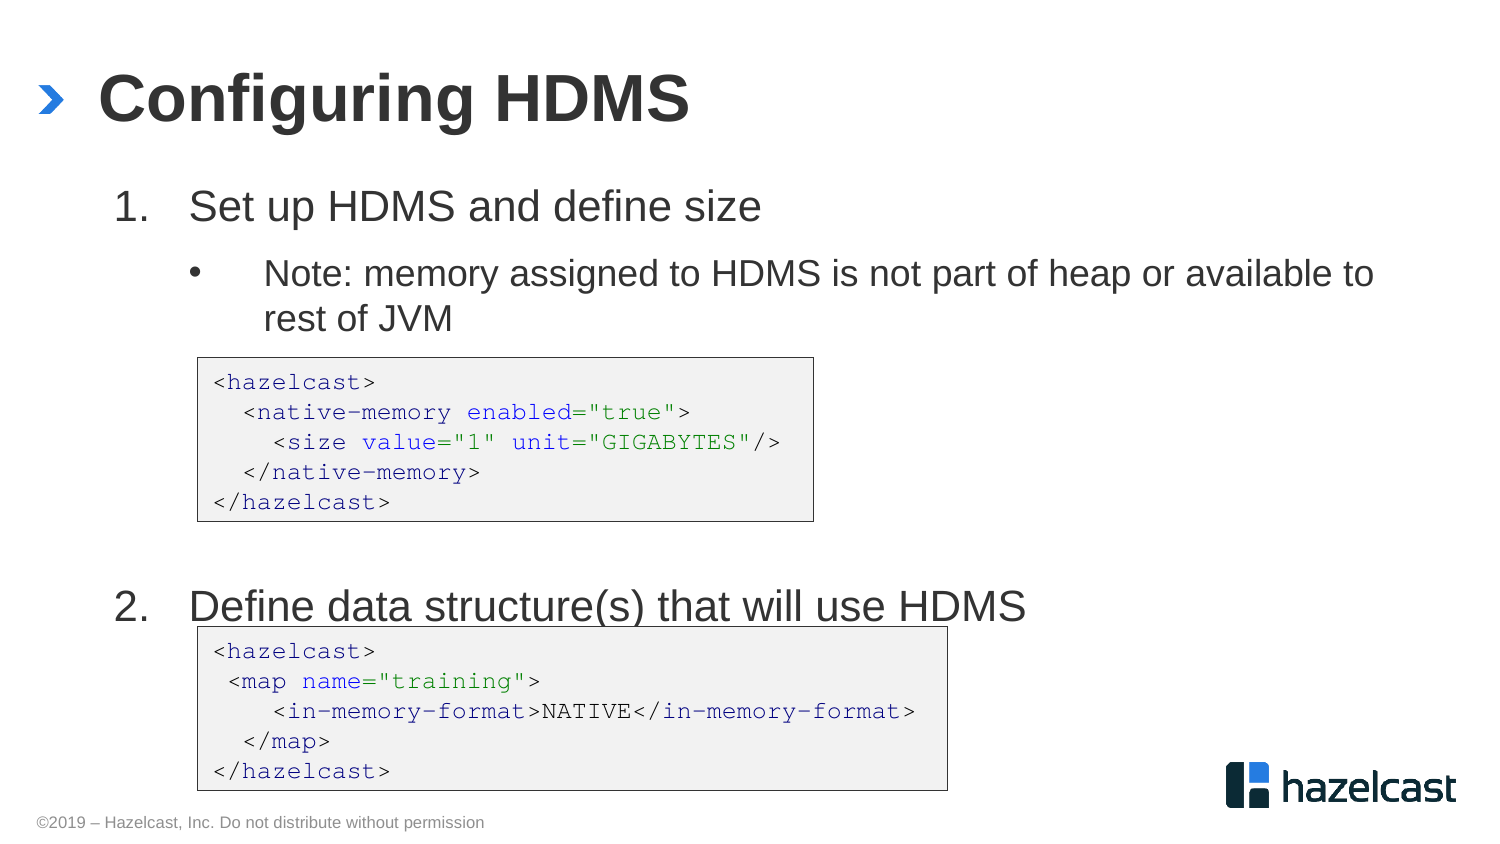

# Configuring HDMS
Set up HDMS and define size
Note: memory assigned to HDMS is not part of heap or available to rest of JVM

Define data structure(s) that will use HDMS

<hazelcast>
  <native-memory enabled="true">
    <size value="1" unit="GIGABYTES"/>
  </native-memory>
</hazelcast>
<hazelcast>
 <map name="training">
    <in-memory-format>NATIVE</in-memory-format>
  </map>
</hazelcast>
©2019 – Hazelcast, Inc. Do not distribute without permission